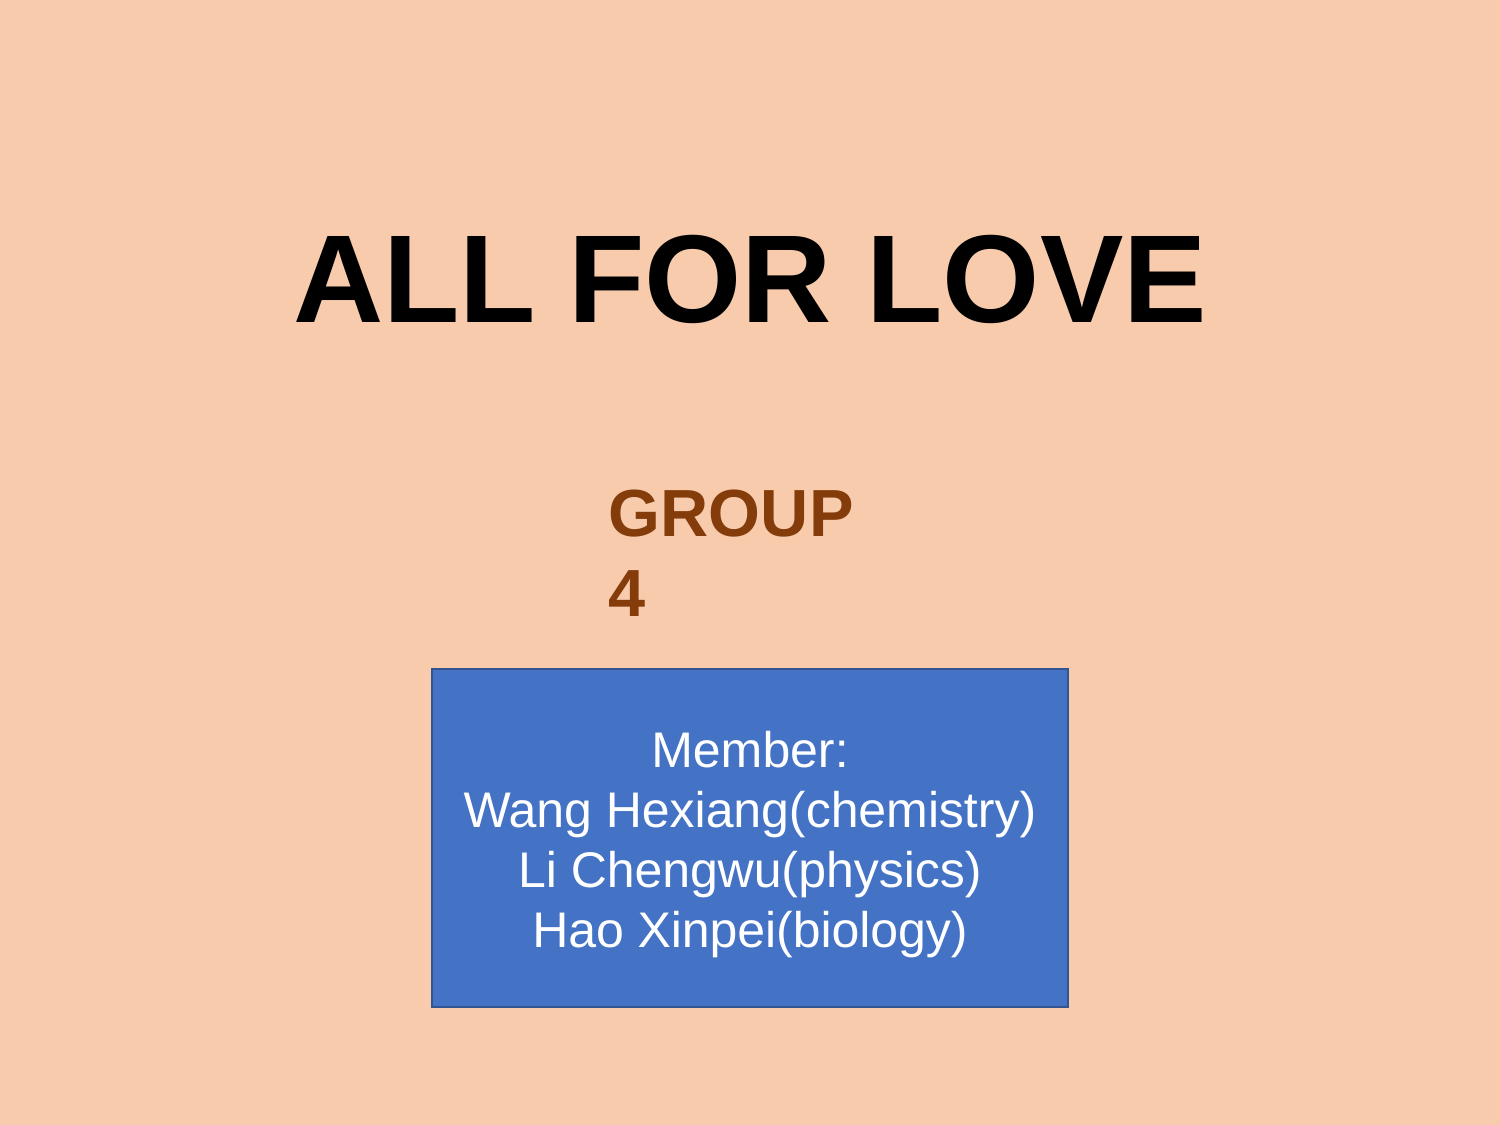

ALL FOR LOVE
GROUP 4
Member:
Wang Hexiang(chemistry)
Li Chengwu(physics)
Hao Xinpei(biology)